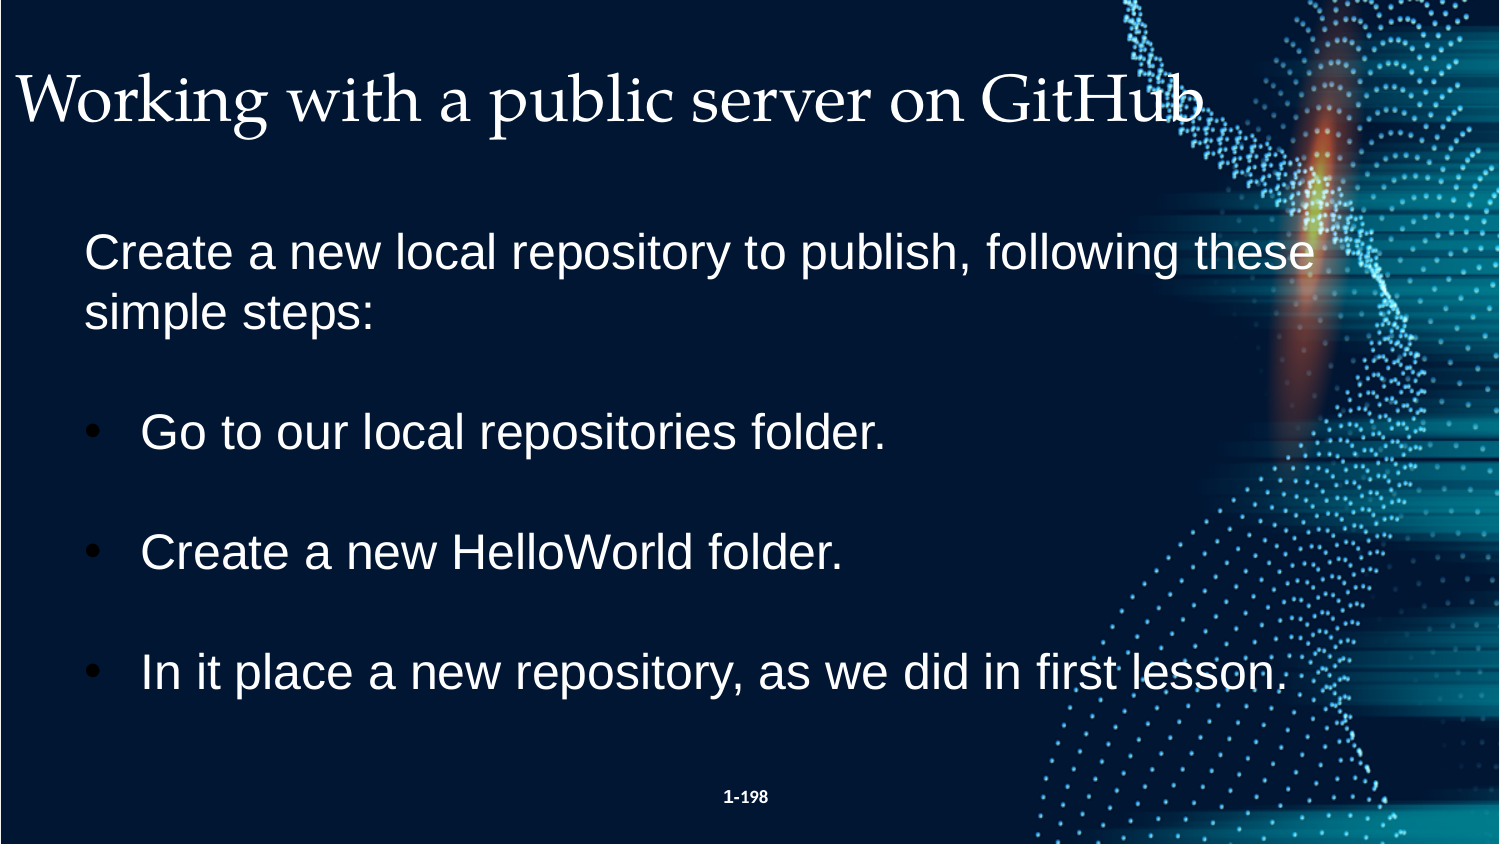

Working with a public server on GitHub
Create a new local repository to publish, following these simple steps:

Go to our local repositories folder.

Create a new HelloWorld folder.

In it place a new repository, as we did in first lesson.
1-198